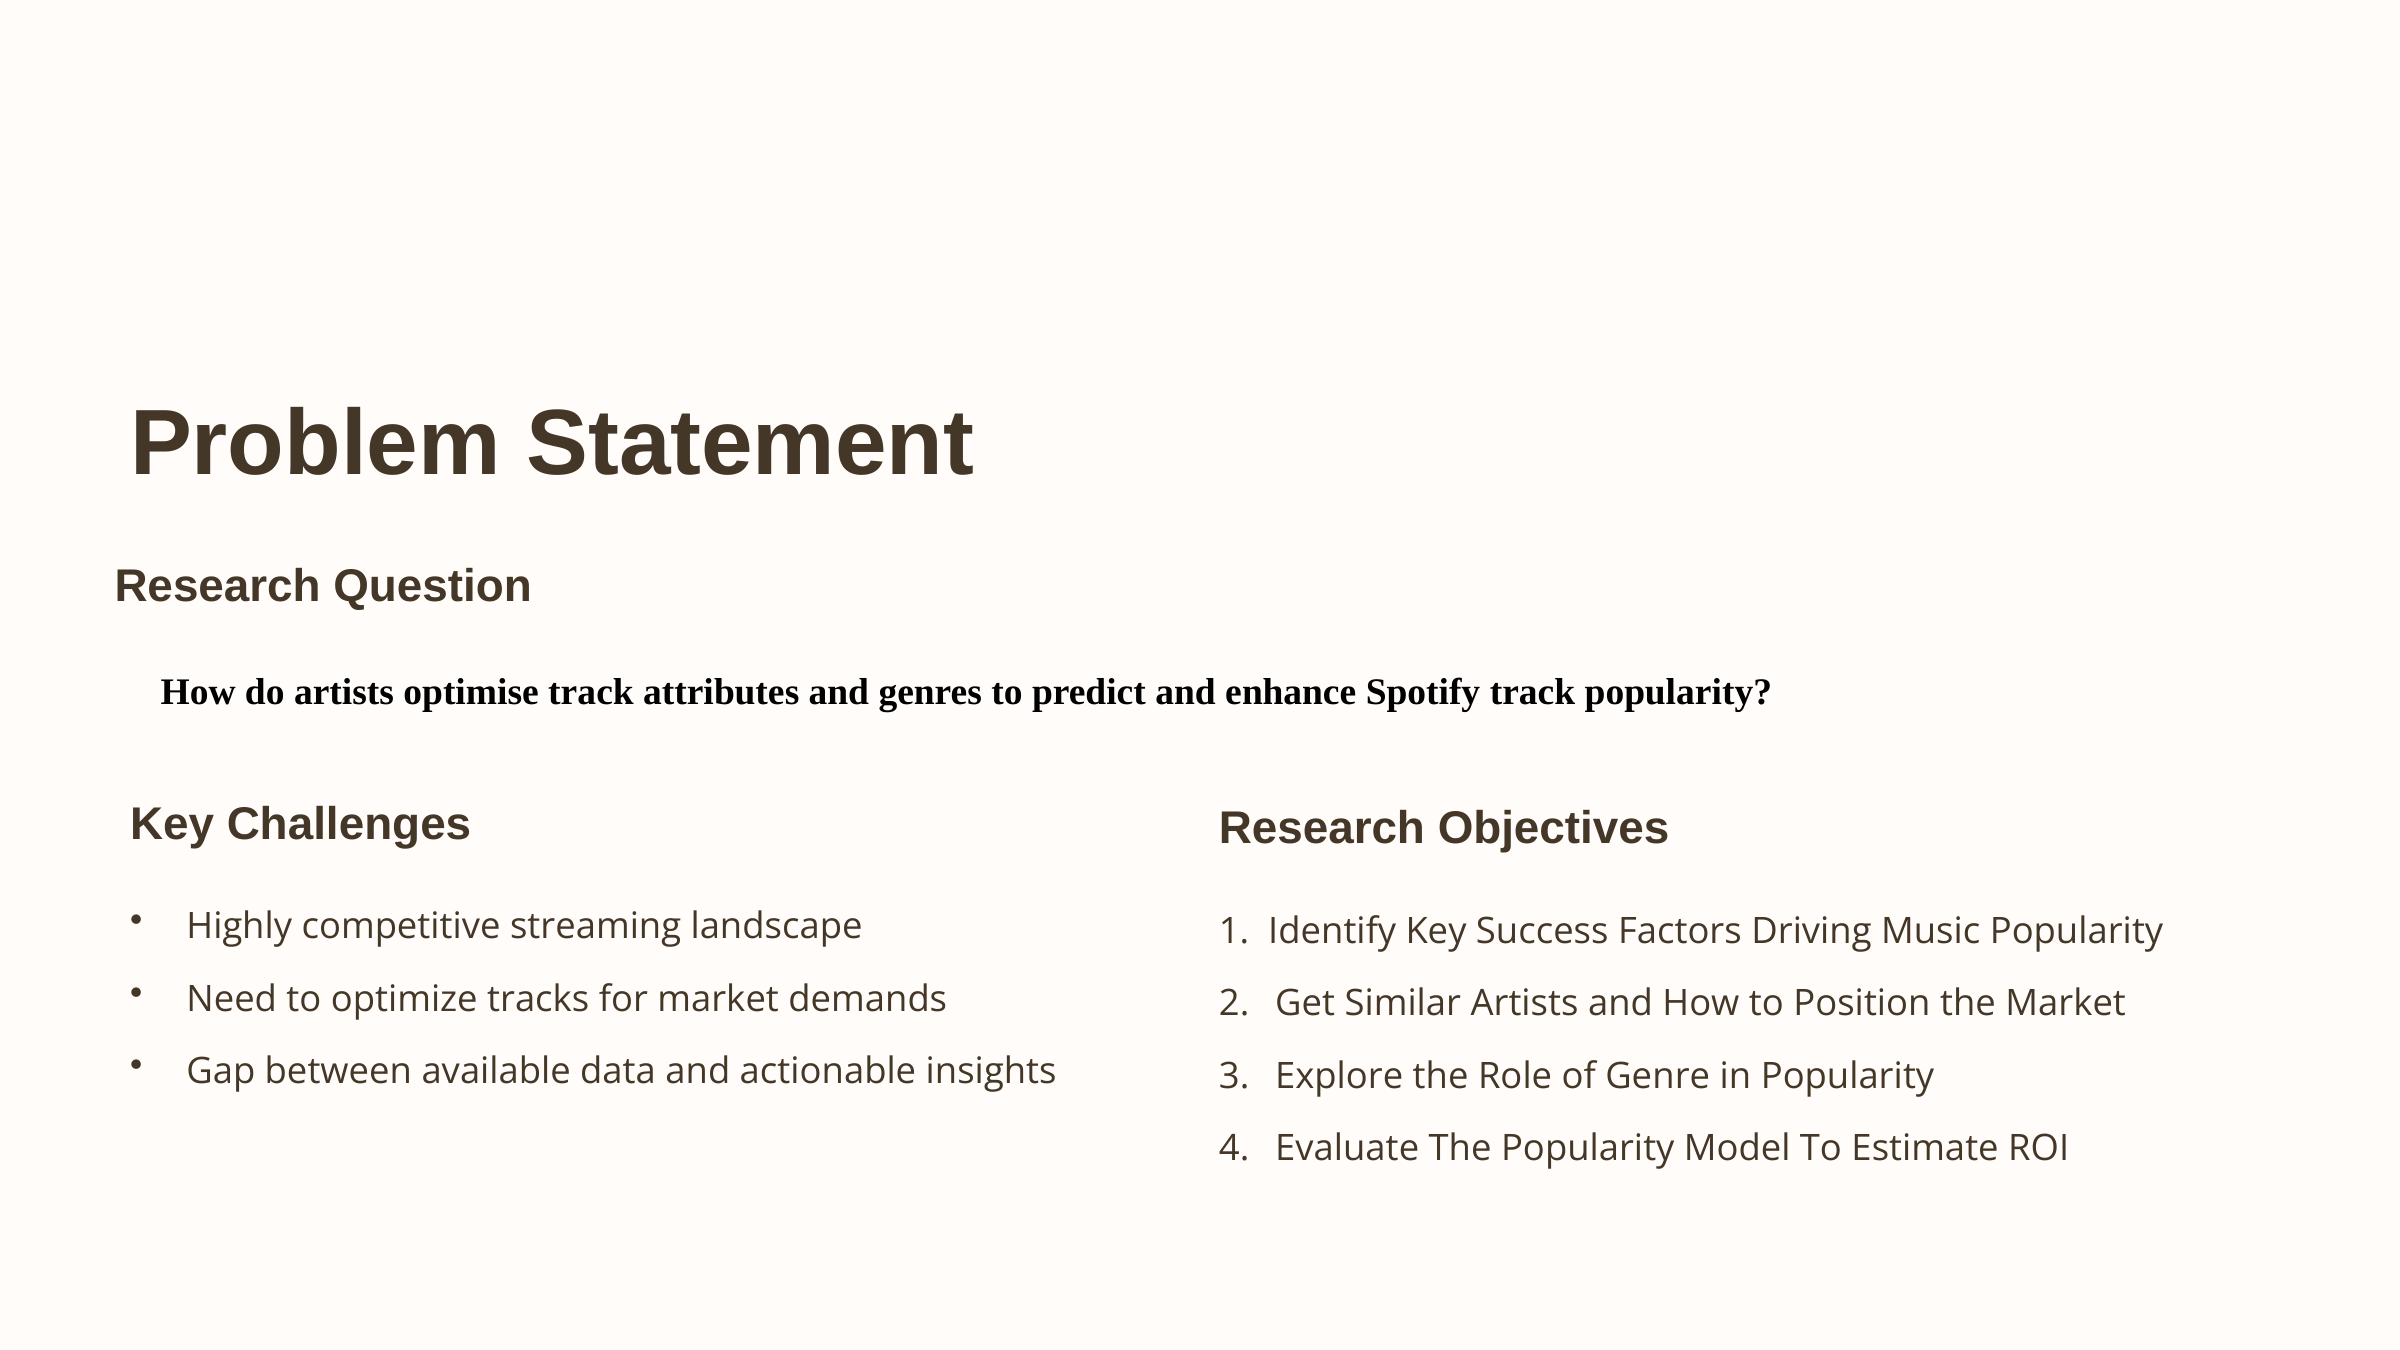

Problem Statement
Research Question
How do artists optimise track attributes and genres to predict and enhance Spotify track popularity?

Key Challenges
Research Objectives
Highly competitive streaming landscape
1.  Identify Key Success Factors Driving Music Popularity
Need to optimize tracks for market demands
Get Similar Artists and How to Position the Market
Gap between available data and actionable insights
Explore the Role of Genre in Popularity
Evaluate The Popularity Model To Estimate ROI